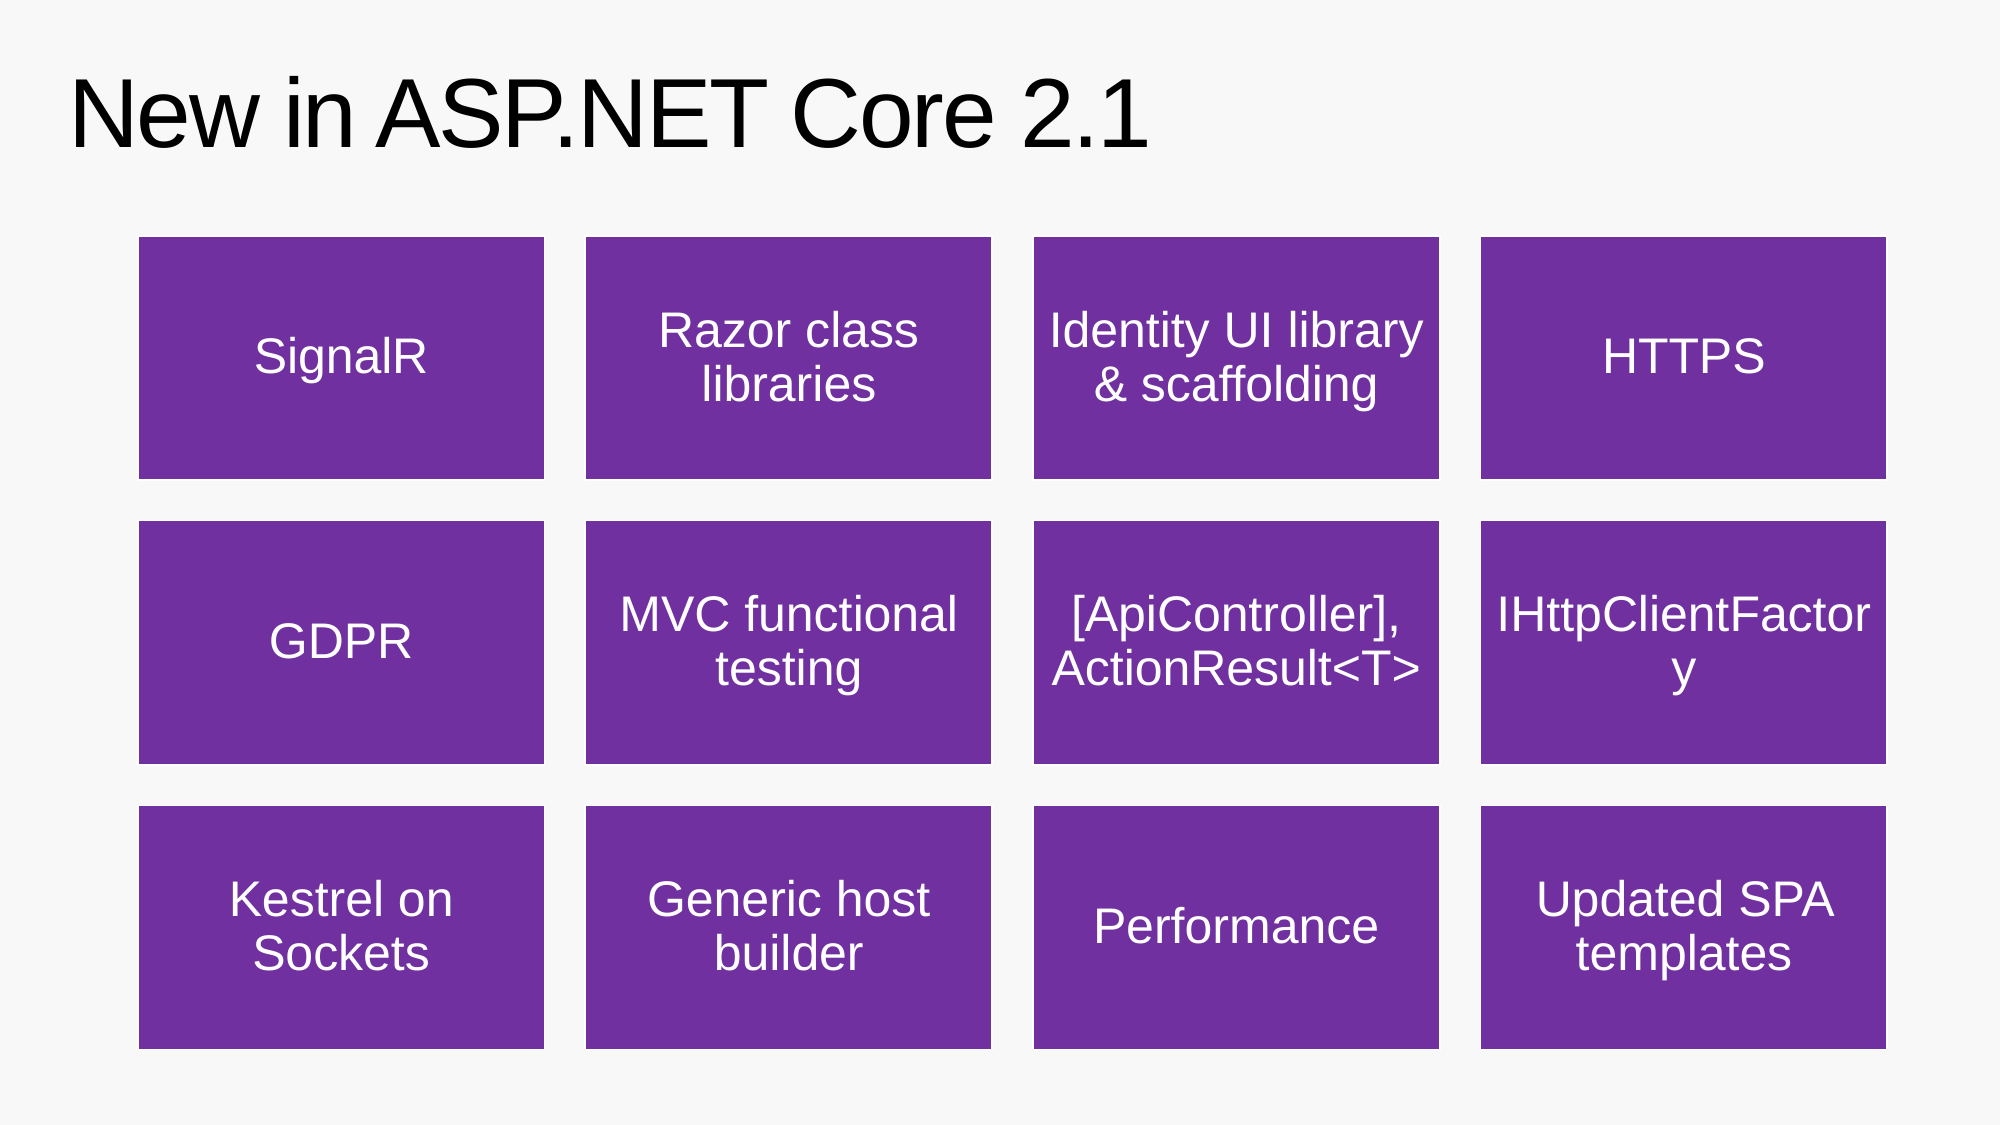

# New in ASP.NET Core 2.1
SignalR
Razor class libraries
Identity UI library & scaffolding
HTTPS
GDPR
MVC functional testing
[ApiController], ActionResult<T>
IHttpClientFactory
Kestrel on Sockets
Generic host builder
Performance
Updated SPA templates